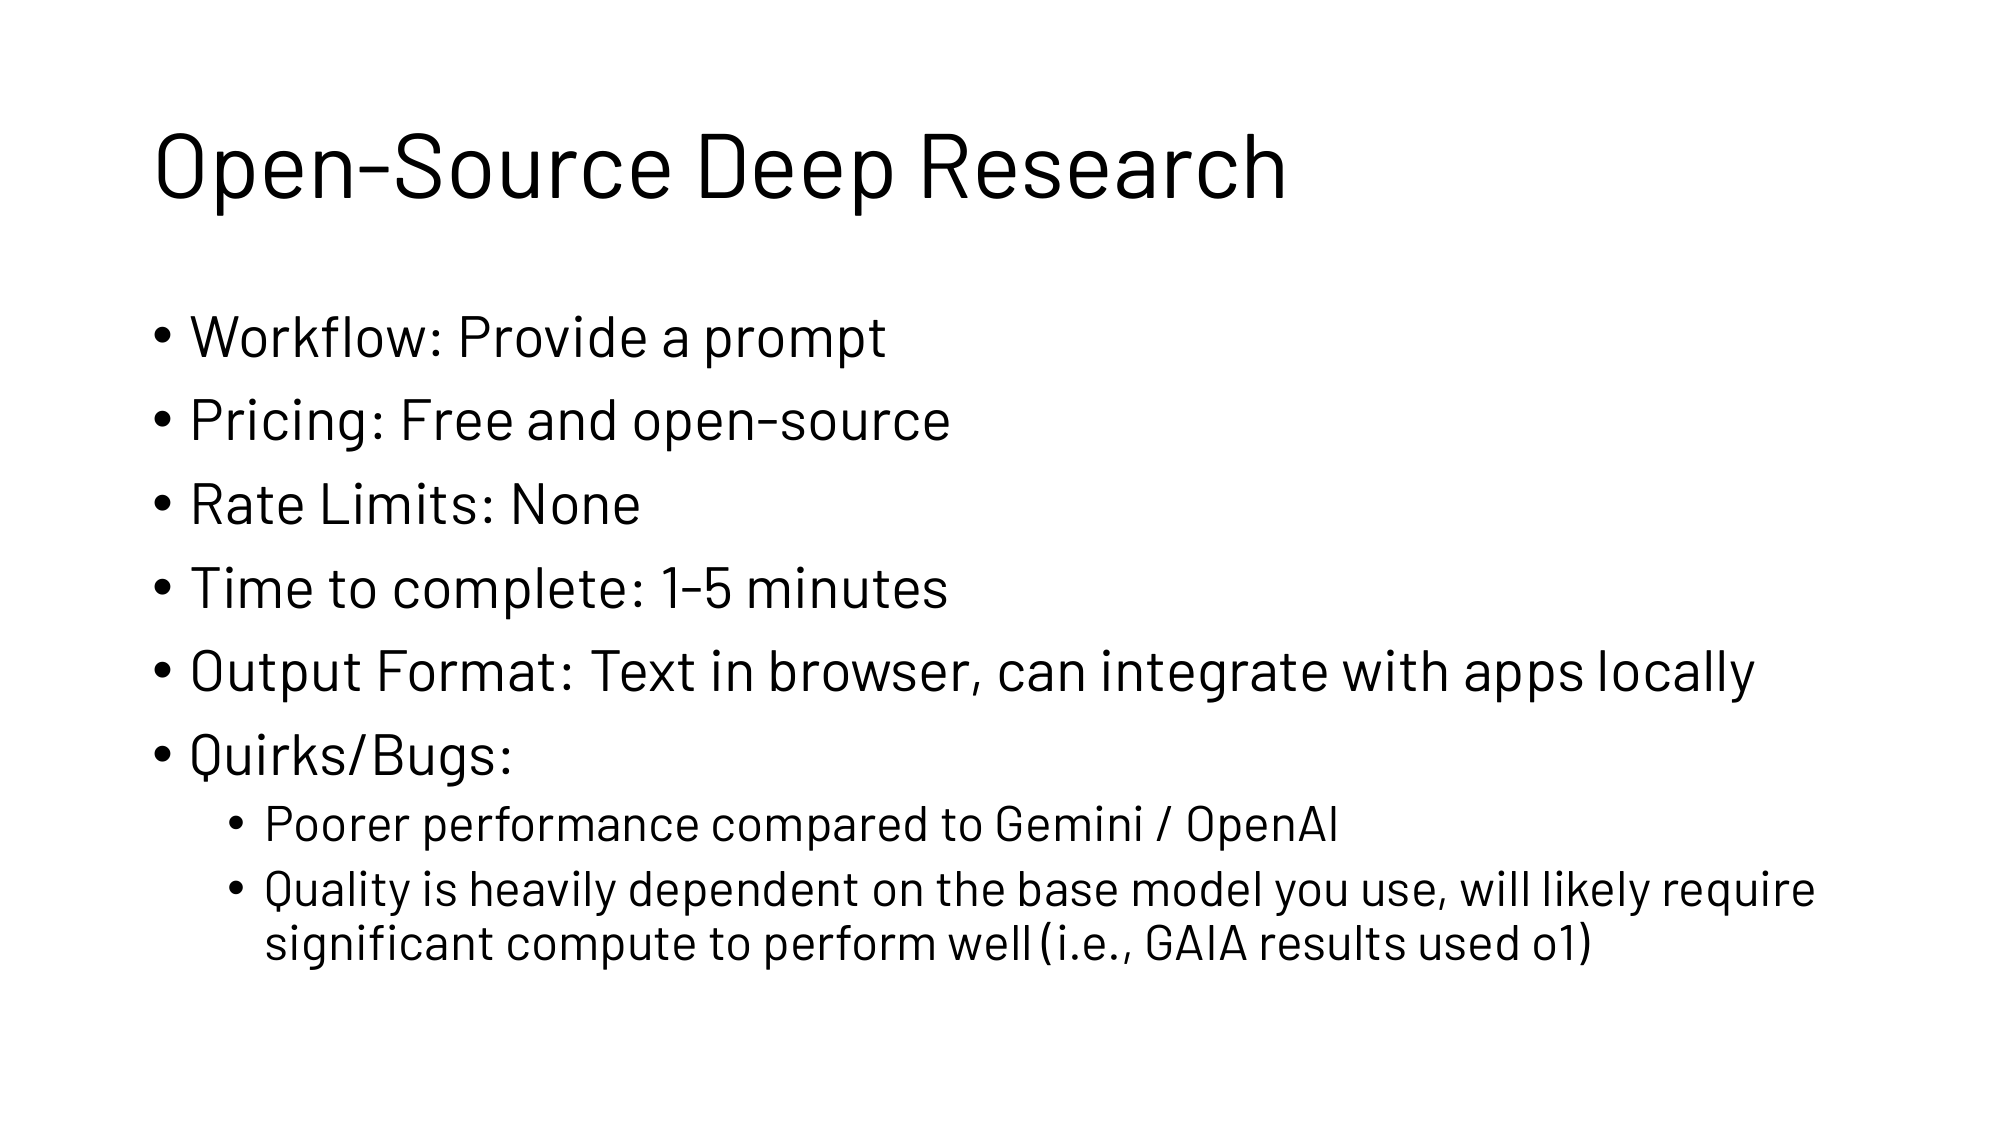

# Open-Source Deep Research
Workflow: Provide a prompt
Pricing: Free and open-source
Rate Limits: None
Time to complete: 1-5 minutes
Output Format: Text in browser, can integrate with apps locally
Quirks/Bugs:
Poorer performance compared to Gemini / OpenAI
Quality is heavily dependent on the base model you use, will likely require significant compute to perform well (i.e., GAIA results used o1)